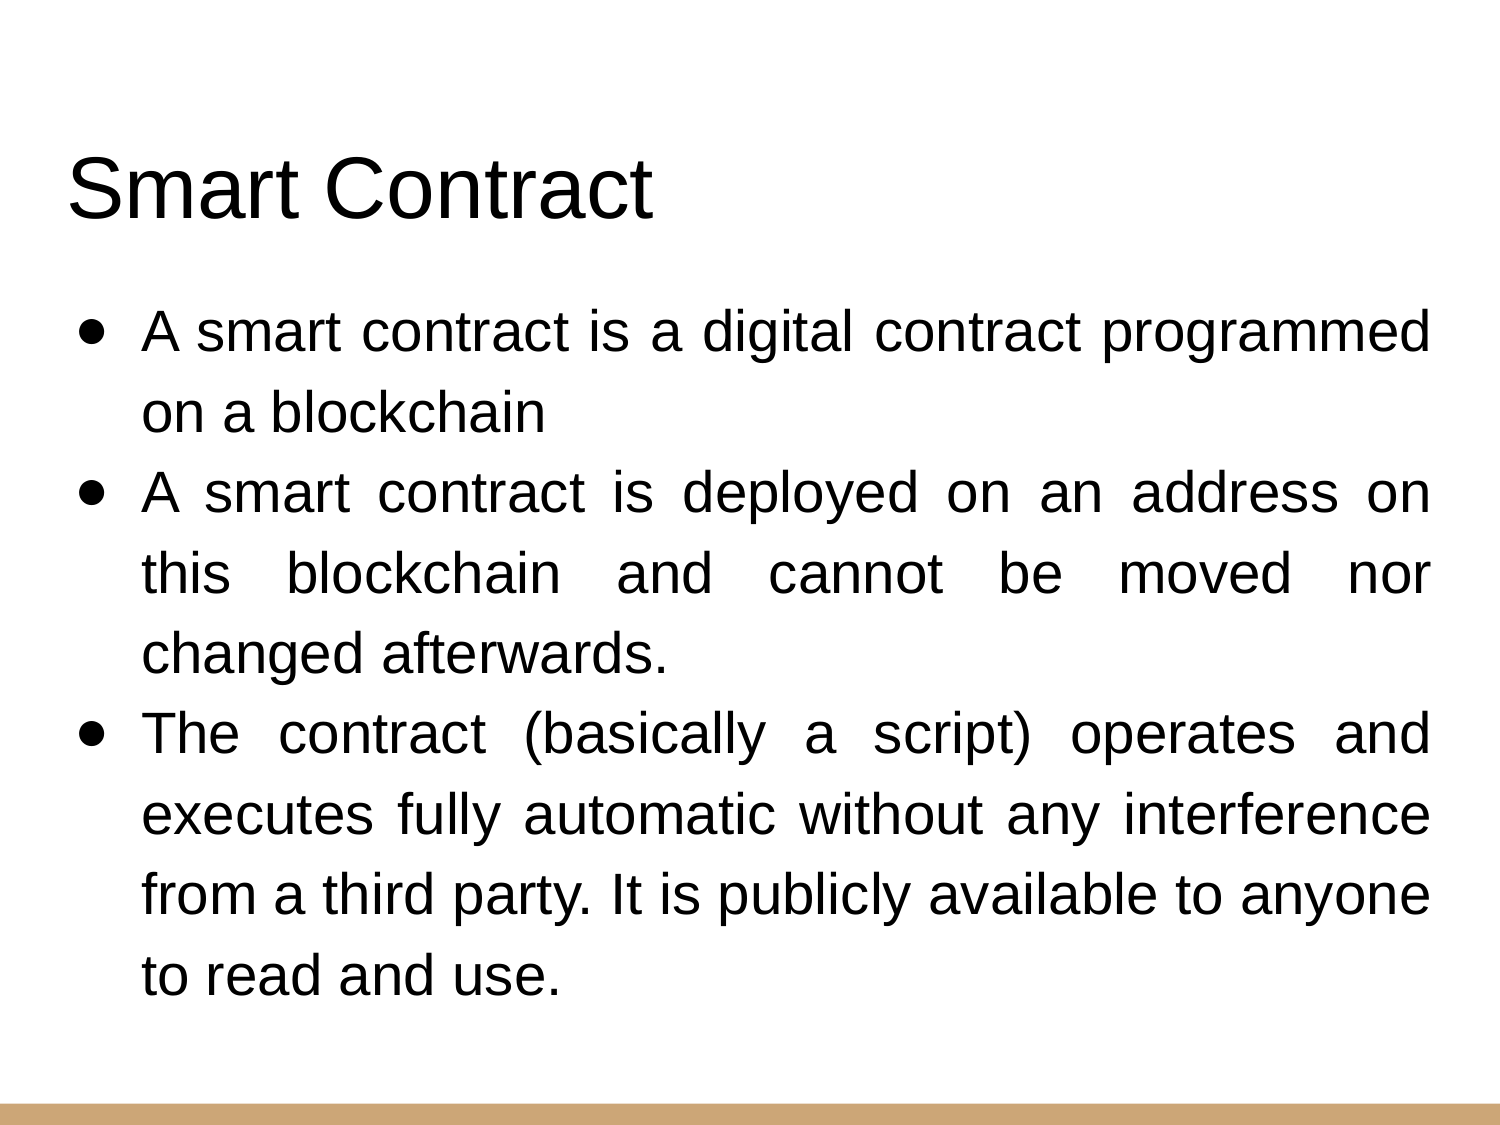

# Smart Contract
A smart contract is a digital contract programmed on a blockchain
A smart contract is deployed on an address on this blockchain and cannot be moved nor changed afterwards.
The contract (basically a script) operates and executes fully automatic without any interference from a third party. It is publicly available to anyone to read and use.